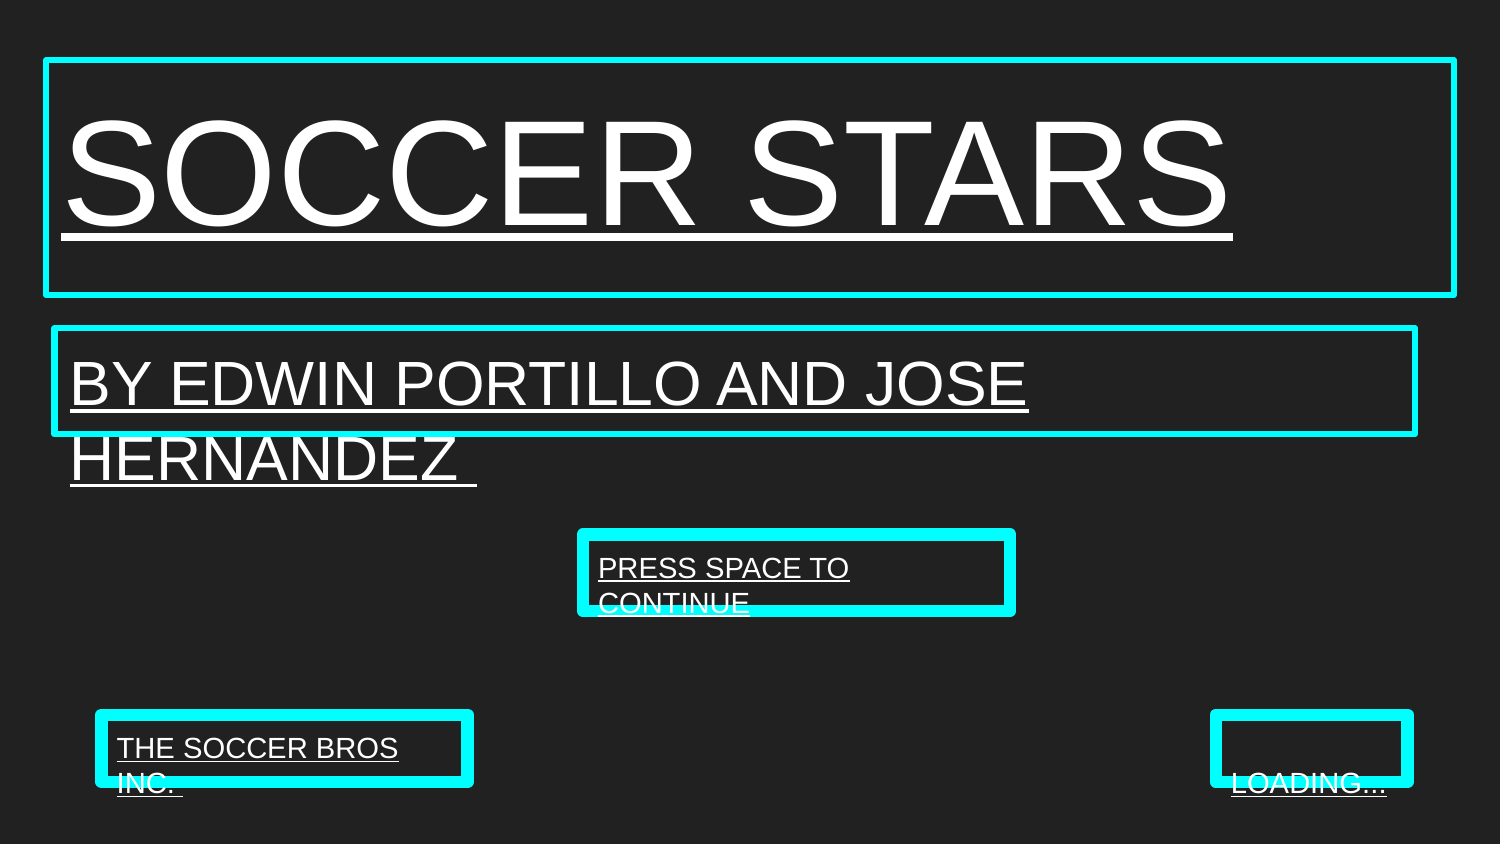

SOCCER STARS
BY EDWIN PORTILLO AND JOSE HERNANDEZ

PRESS SPACE TO CONTINUE
THE SOCCER BROS INC.
 LOADING...